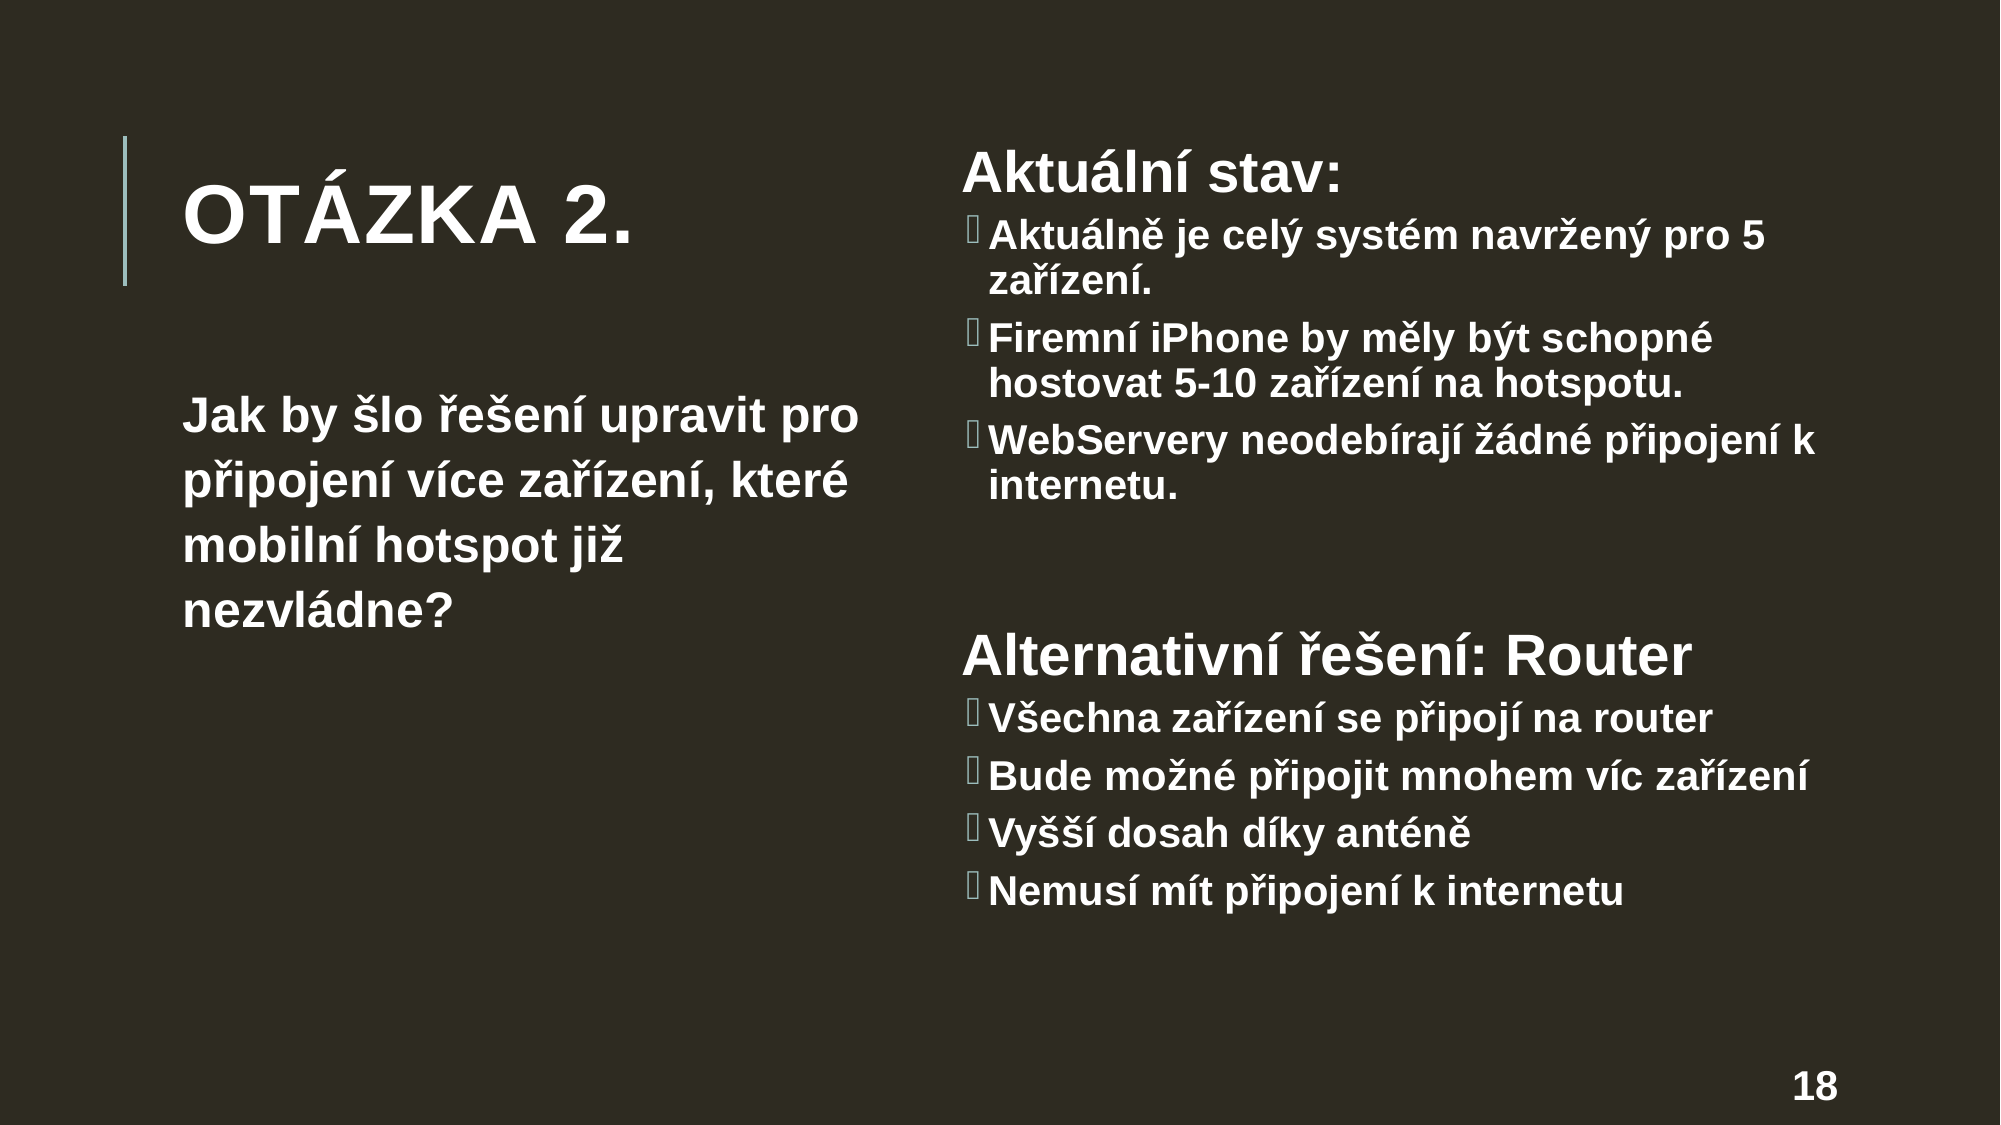

# Otázka 2.
Aktuální stav:
Aktuálně je celý systém navržený pro 5 zařízení.
Firemní iPhone by měly být schopné hostovat 5-10 zařízení na hotspotu.
WebServery neodebírají žádné připojení k internetu.

Alternativní řešení: Router
Všechna zařízení se připojí na router
Bude možné připojit mnohem víc zařízení
Vyšší dosah díky anténě
Nemusí mít připojení k internetu
Jak by šlo řešení upravit pro připojení více zařízení, které mobilní hotspot již nezvládne?
18